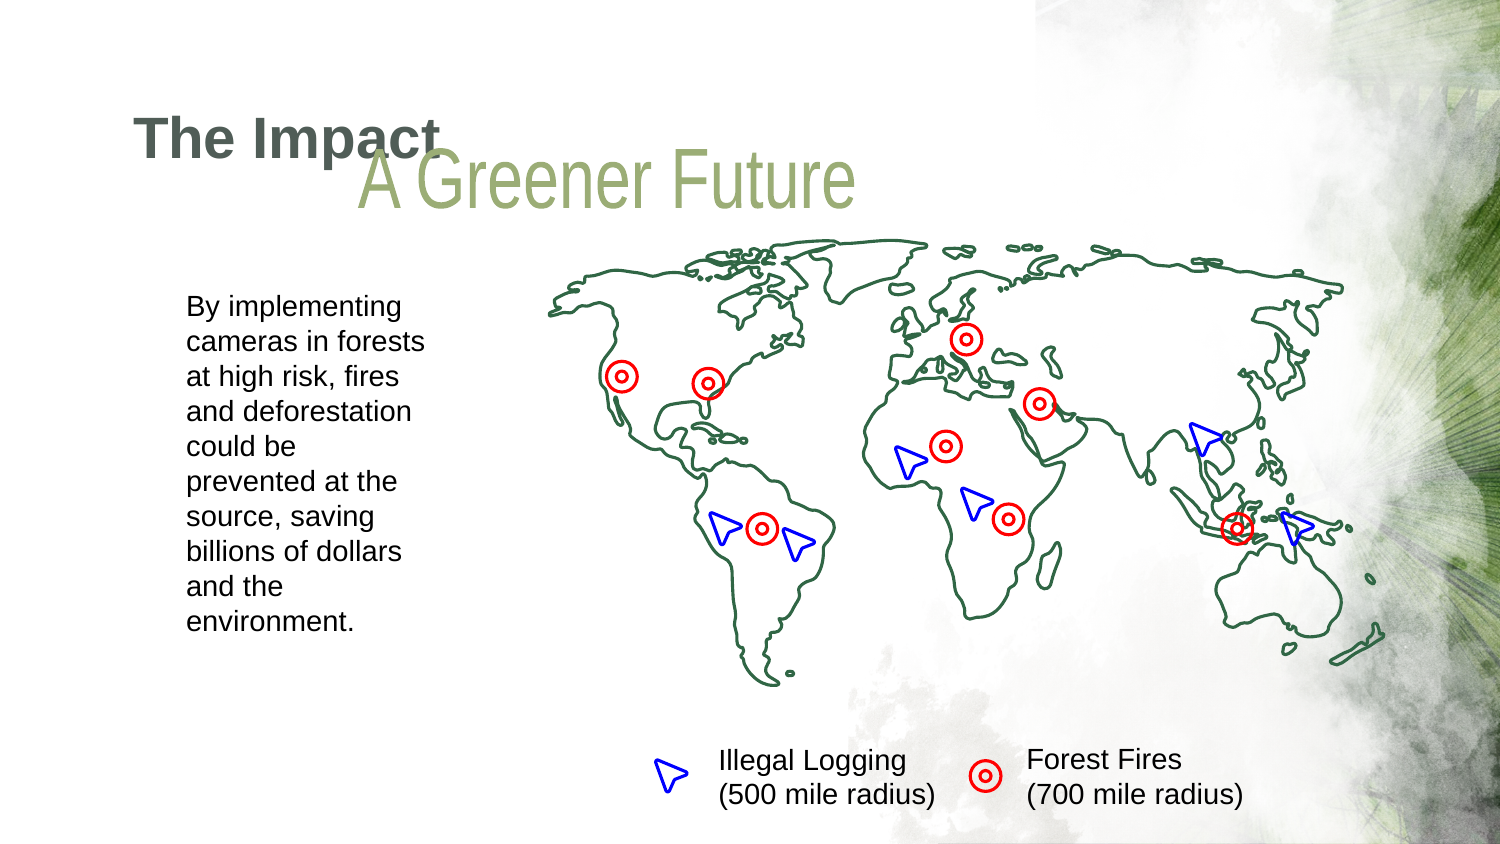

# The Impact
A Greener Future

By implementing cameras in forests at high risk, fires and deforestation could be prevented at the source, saving billions of dollars and the environment.

Forest Fires
(700 mile radius)
Illegal Logging (500 mile radius)